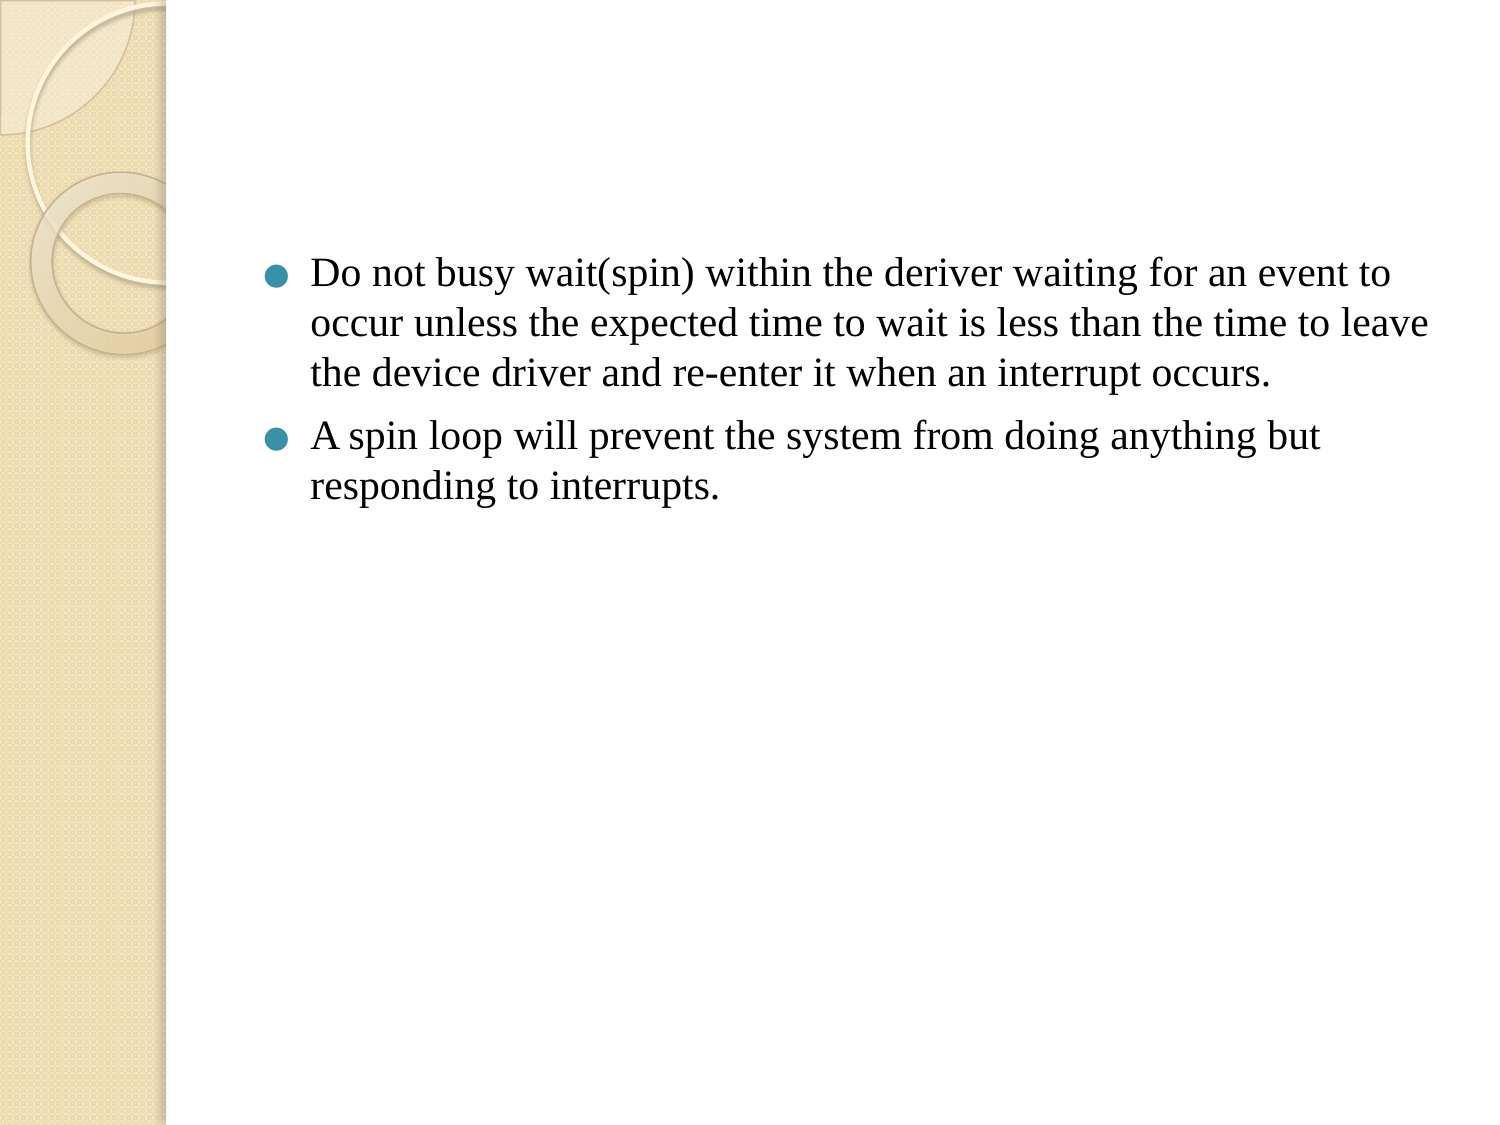

#
Do not busy wait(spin) within the deriver waiting for an event to occur unless the expected time to wait is less than the time to leave the device driver and re-enter it when an interrupt occurs.
A spin loop will prevent the system from doing anything but responding to interrupts.